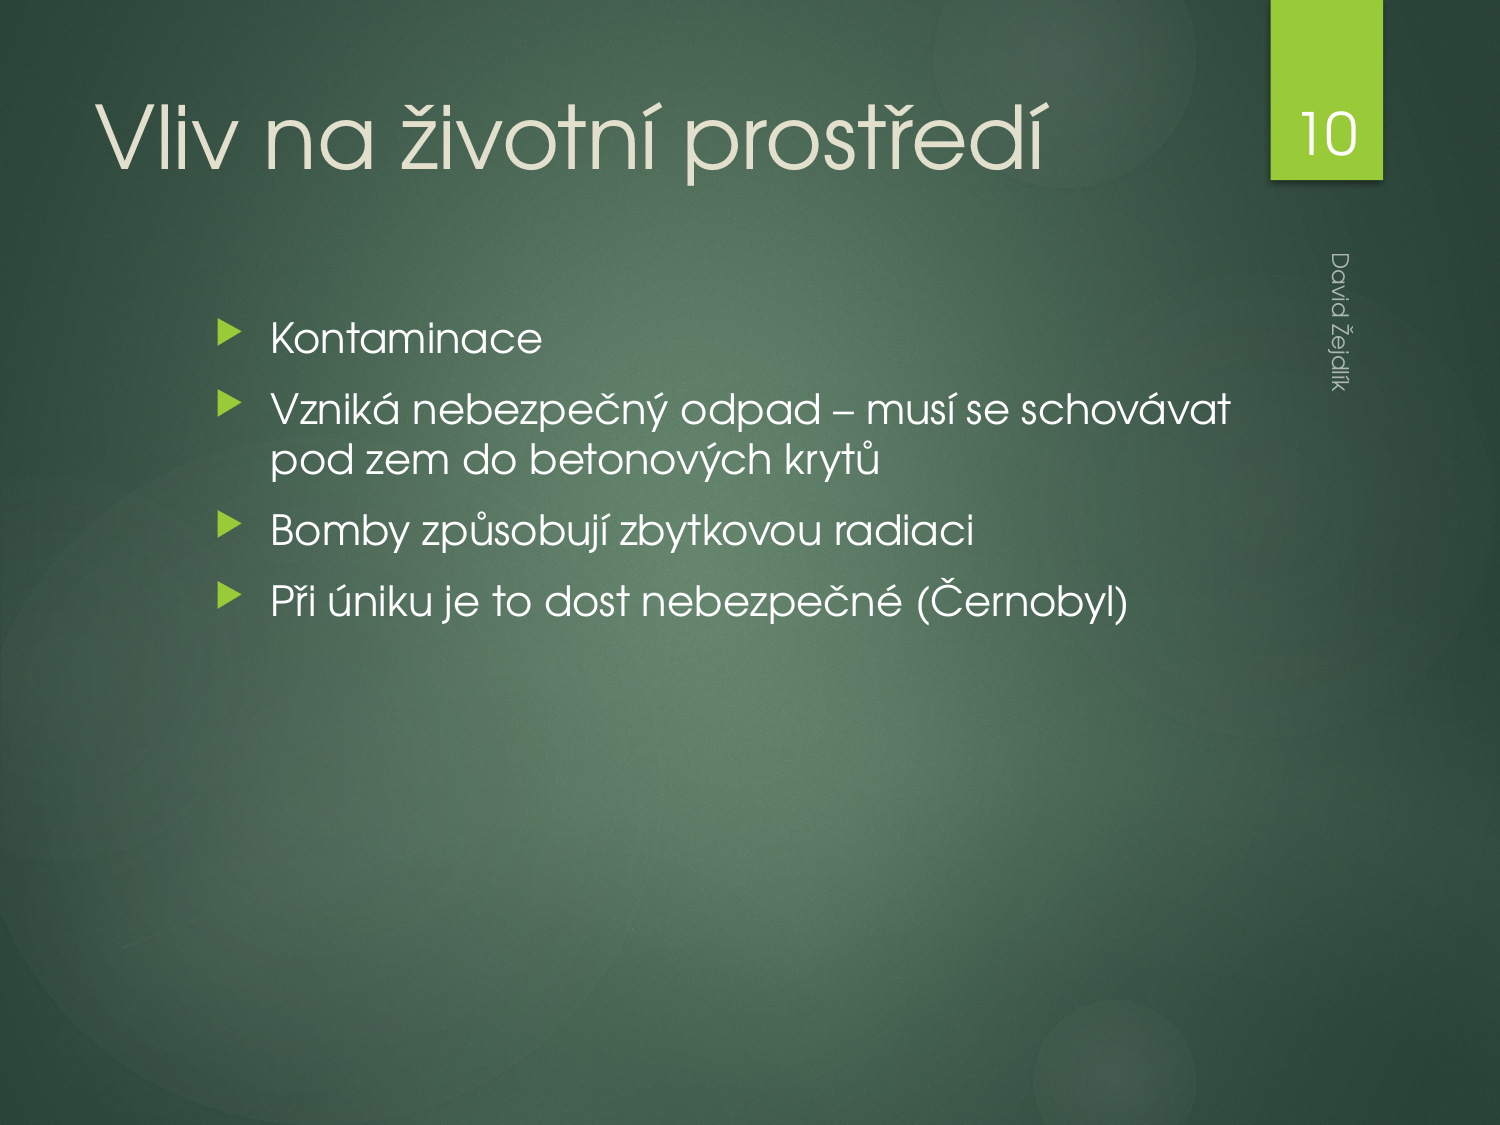

10
# Vliv na životní prostředí
Kontaminace
Vzniká nebezpečný odpad – musí se schovávat pod zem do betonových krytů
Bomby způsobují zbytkovou radiaci
Při úniku je to dost nebezpečné (Černobyl)
David Žejdlík